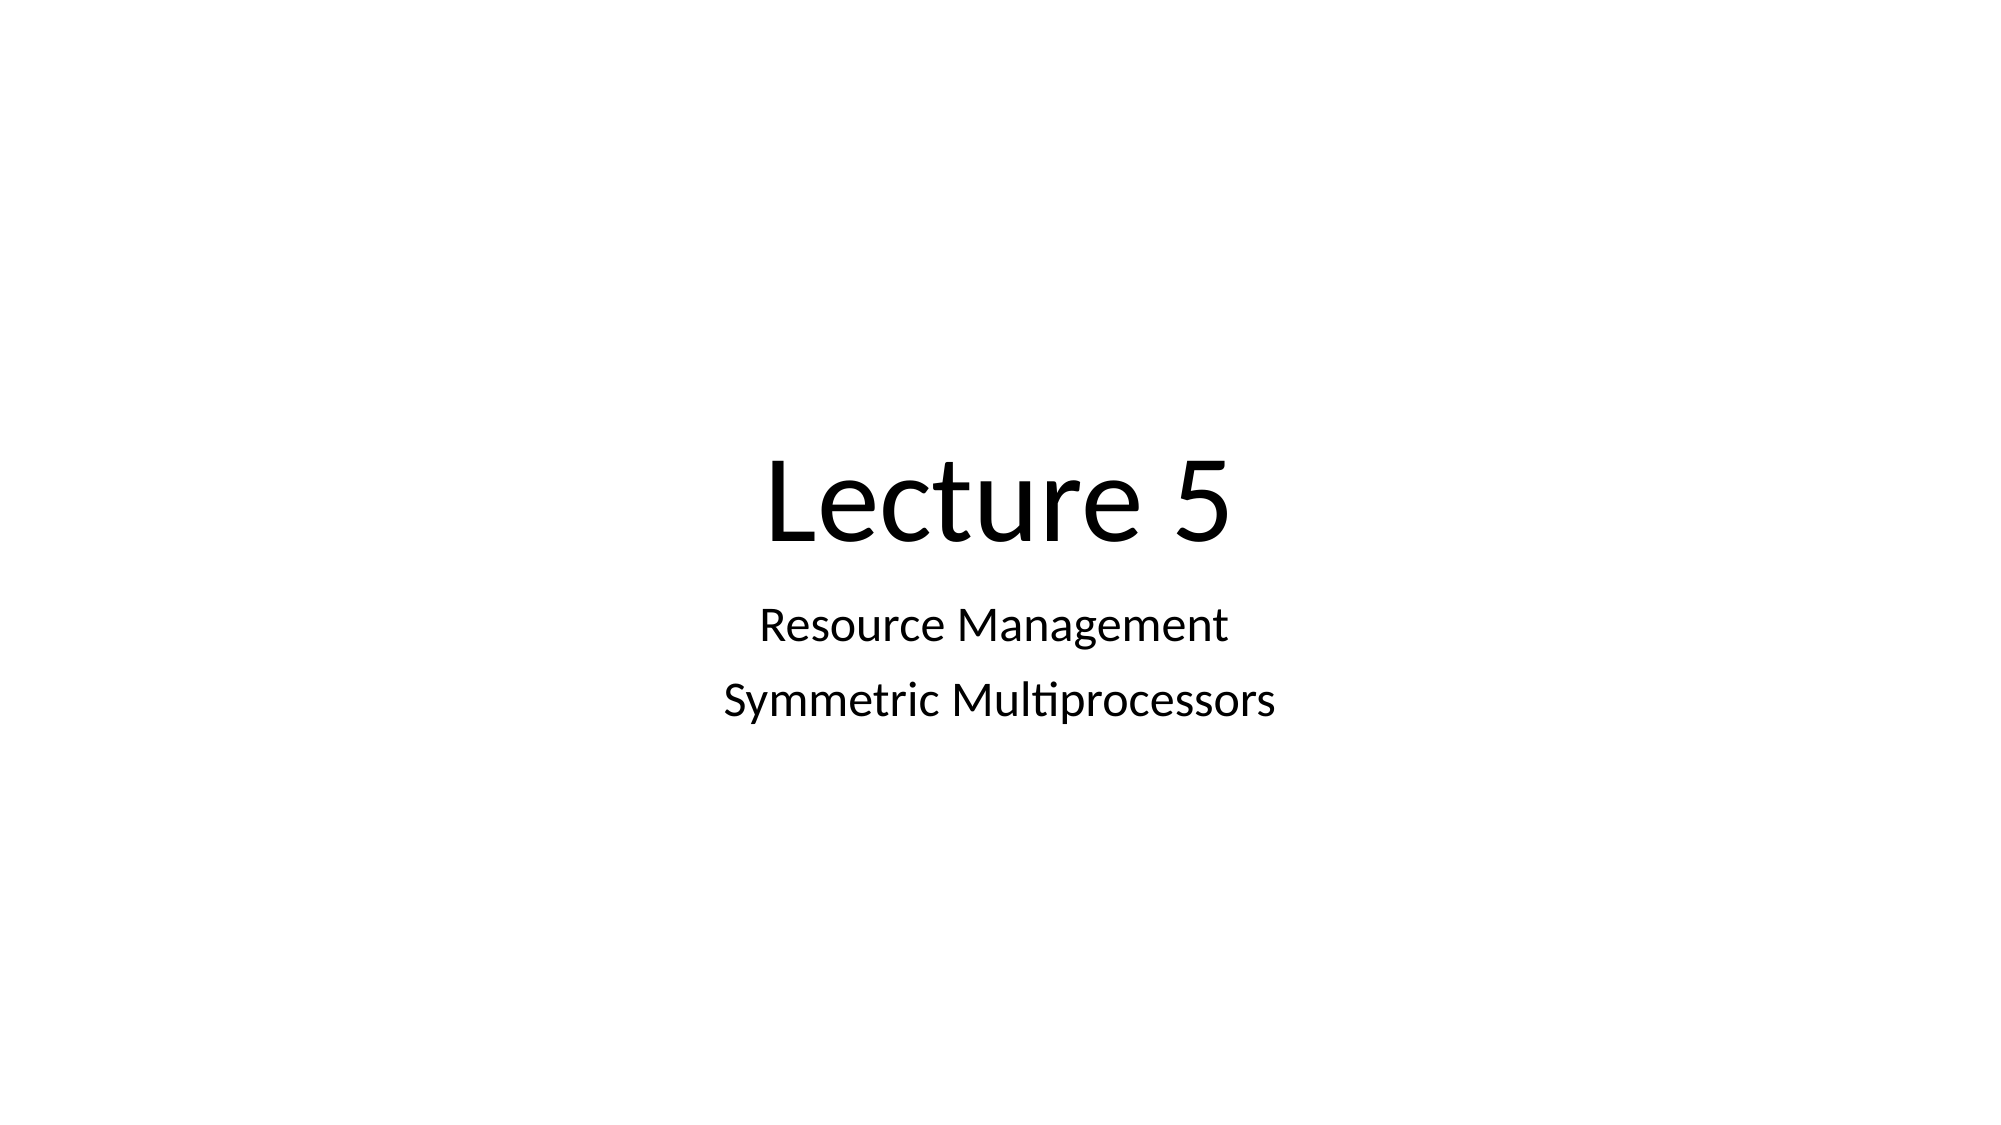

# Lecture 5
Resource Management
Symmetric Multiprocessors